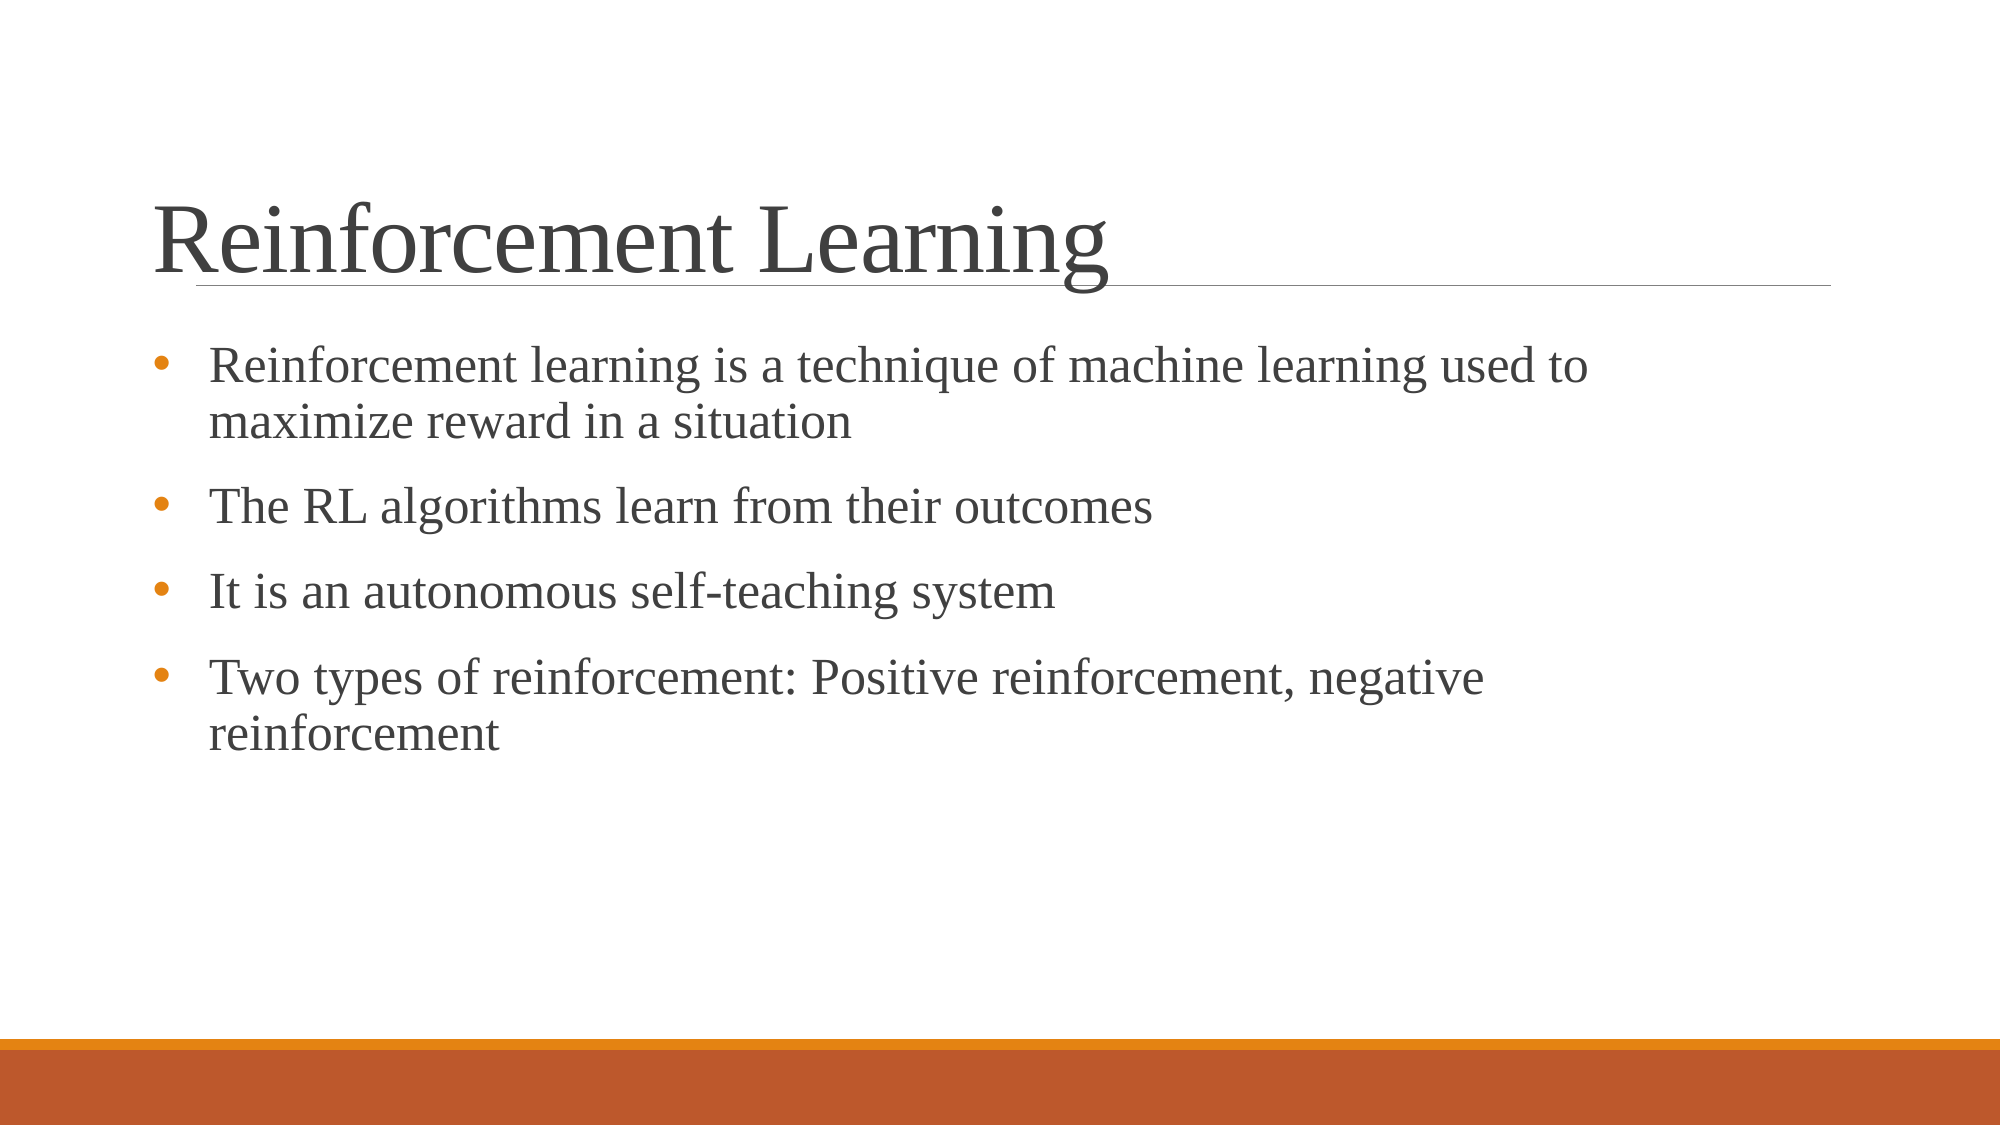

# Reinforcement Learning
Reinforcement learning is a technique of machine learning used to maximize reward in a situation
The RL algorithms learn from their outcomes
It is an autonomous self-teaching system
Two types of reinforcement: Positive reinforcement, negative reinforcement